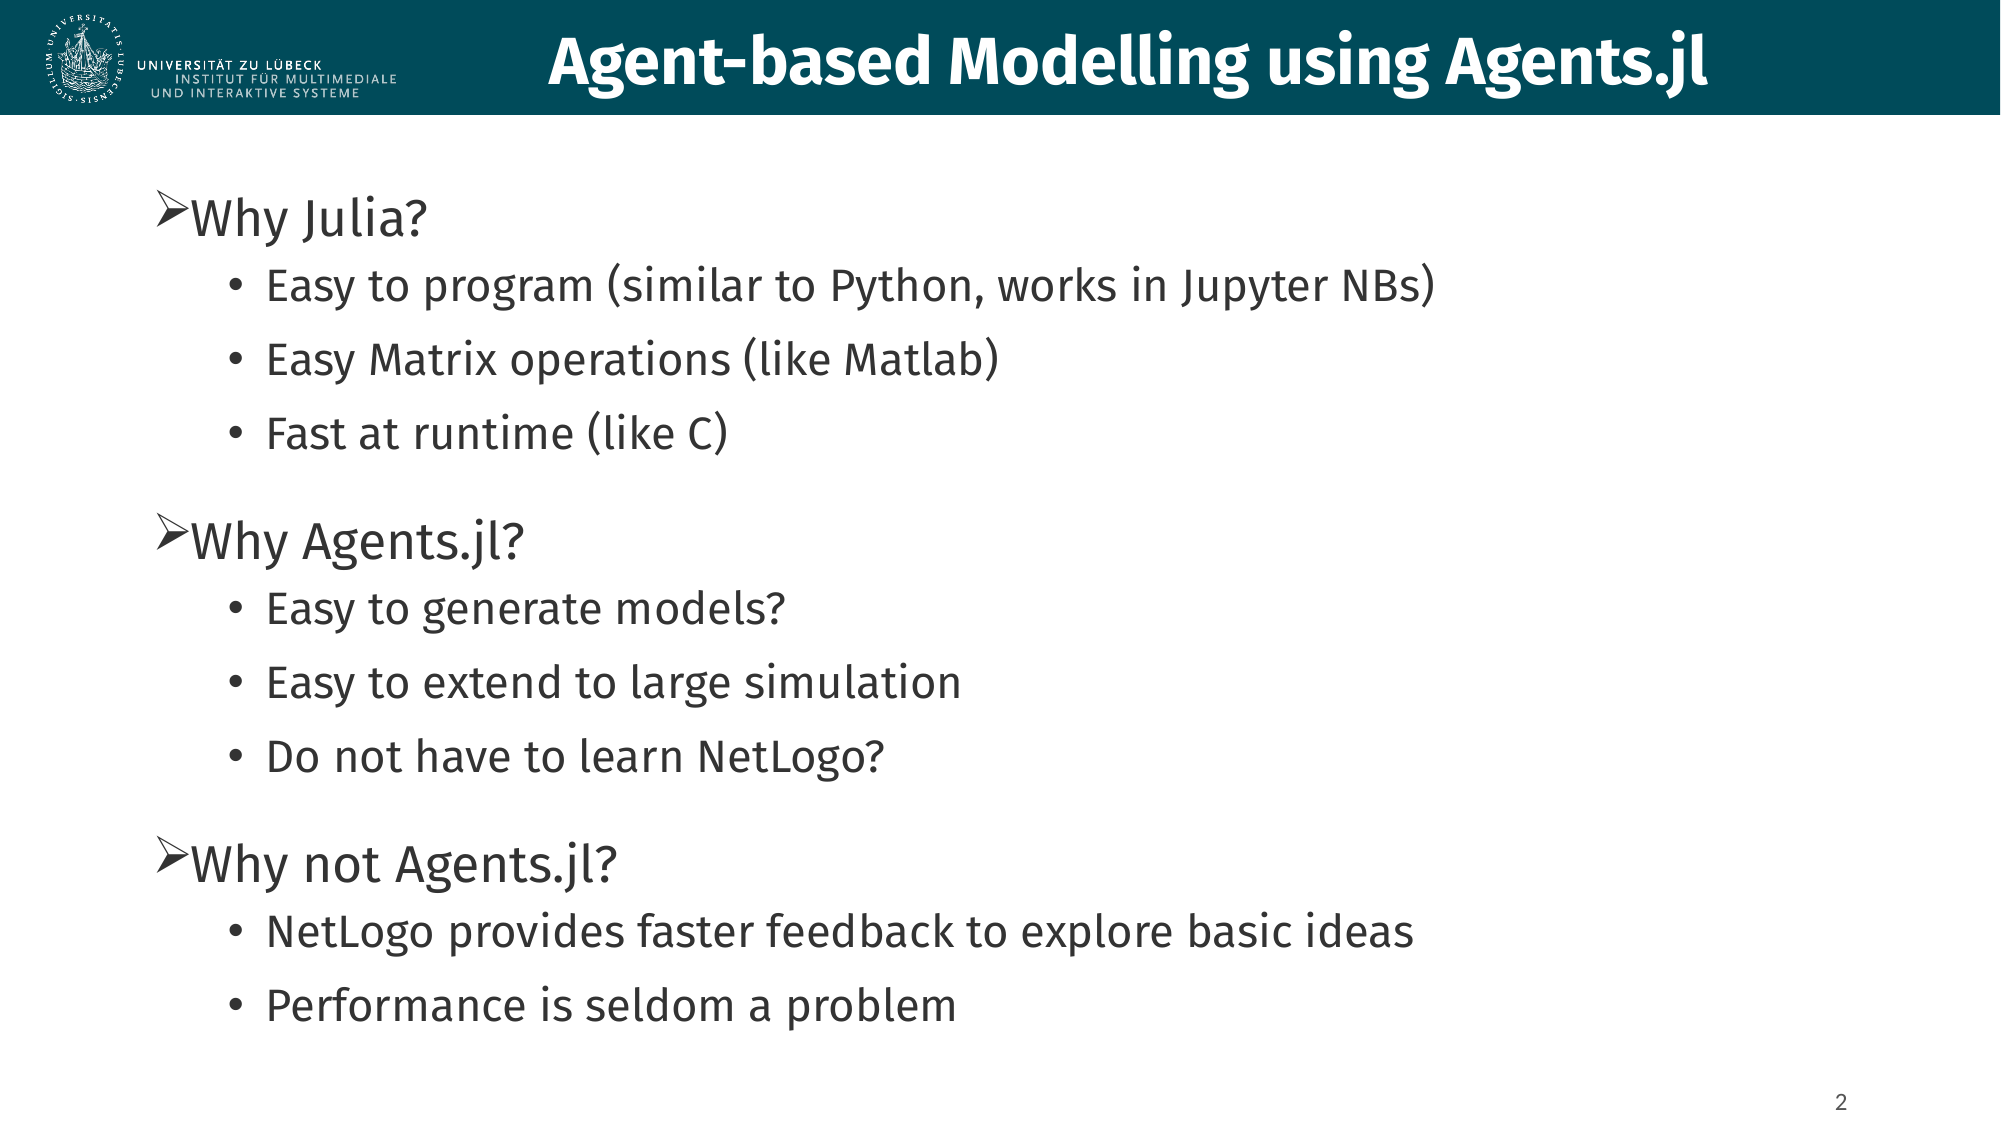

# Agent-based Modelling using Agents.jl
Why Julia?
Easy to program (similar to Python, works in Jupyter NBs)
Easy Matrix operations (like Matlab)
Fast at runtime (like C)
Why Agents.jl?
Easy to generate models?
Easy to extend to large simulation
Do not have to learn NetLogo?
Why not Agents.jl?
NetLogo provides faster feedback to explore basic ideas
Performance is seldom a problem

2